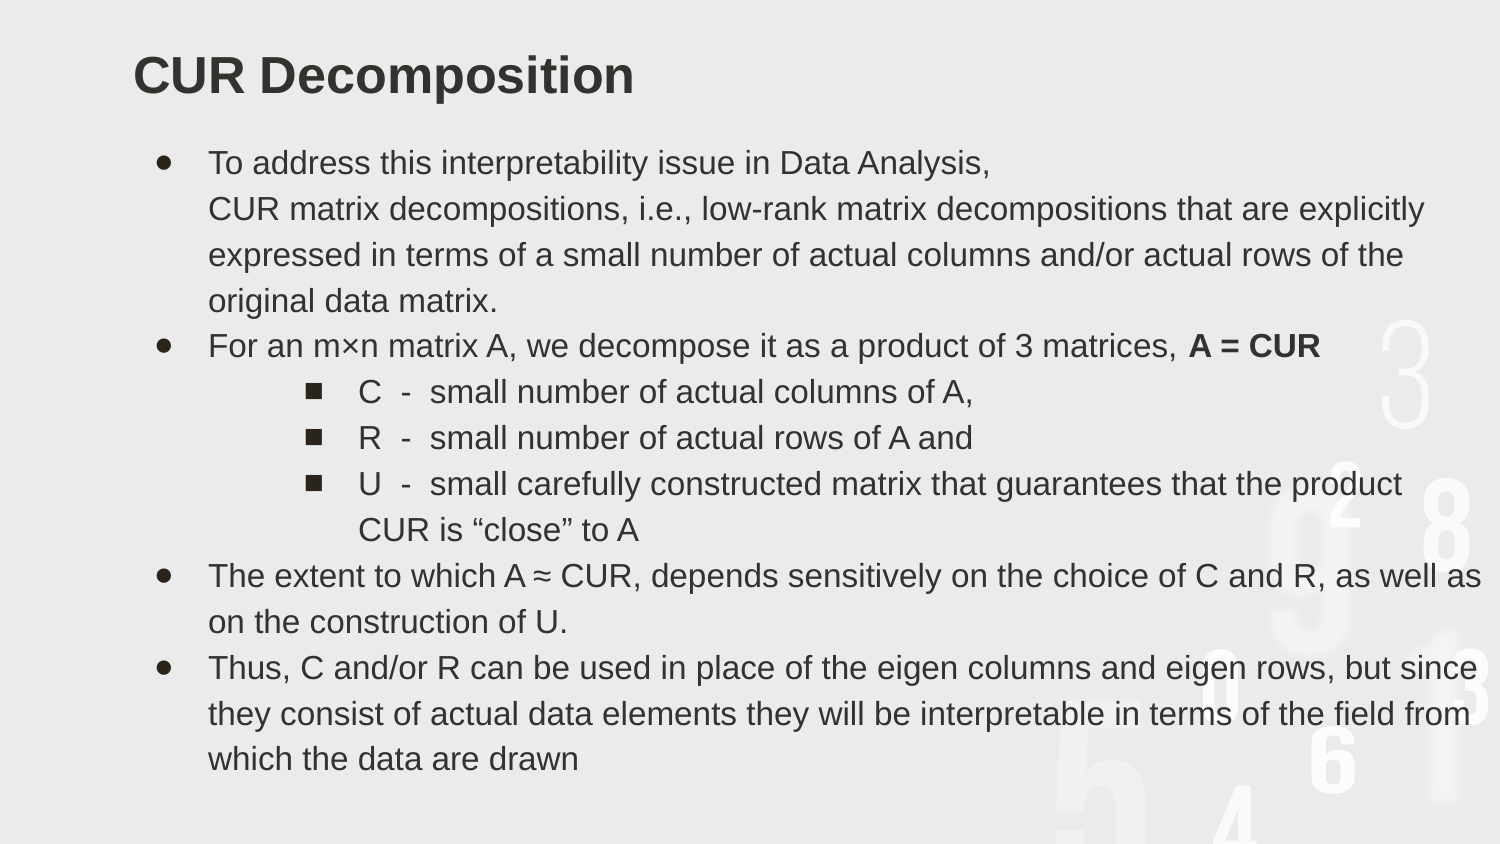

# CUR Decomposition
To address this interpretability issue in Data Analysis,
CUR matrix decompositions, i.e., low-rank matrix decompositions that are explicitly expressed in terms of a small number of actual columns and/or actual rows of the original data matrix.
For an m×n matrix A, we decompose it as a product of 3 matrices, A = CUR
C  -  small number of actual columns of A,
R  -  small number of actual rows of A and
U  -  small carefully constructed matrix that guarantees that the product CUR is “close” to A
The extent to which A ≈ CUR, depends sensitively on the choice of C and R, as well as on the construction of U.
Thus, C and/or R can be used in place of the eigen columns and eigen rows, but since they consist of actual data elements they will be interpretable in terms of the field from which the data are drawn